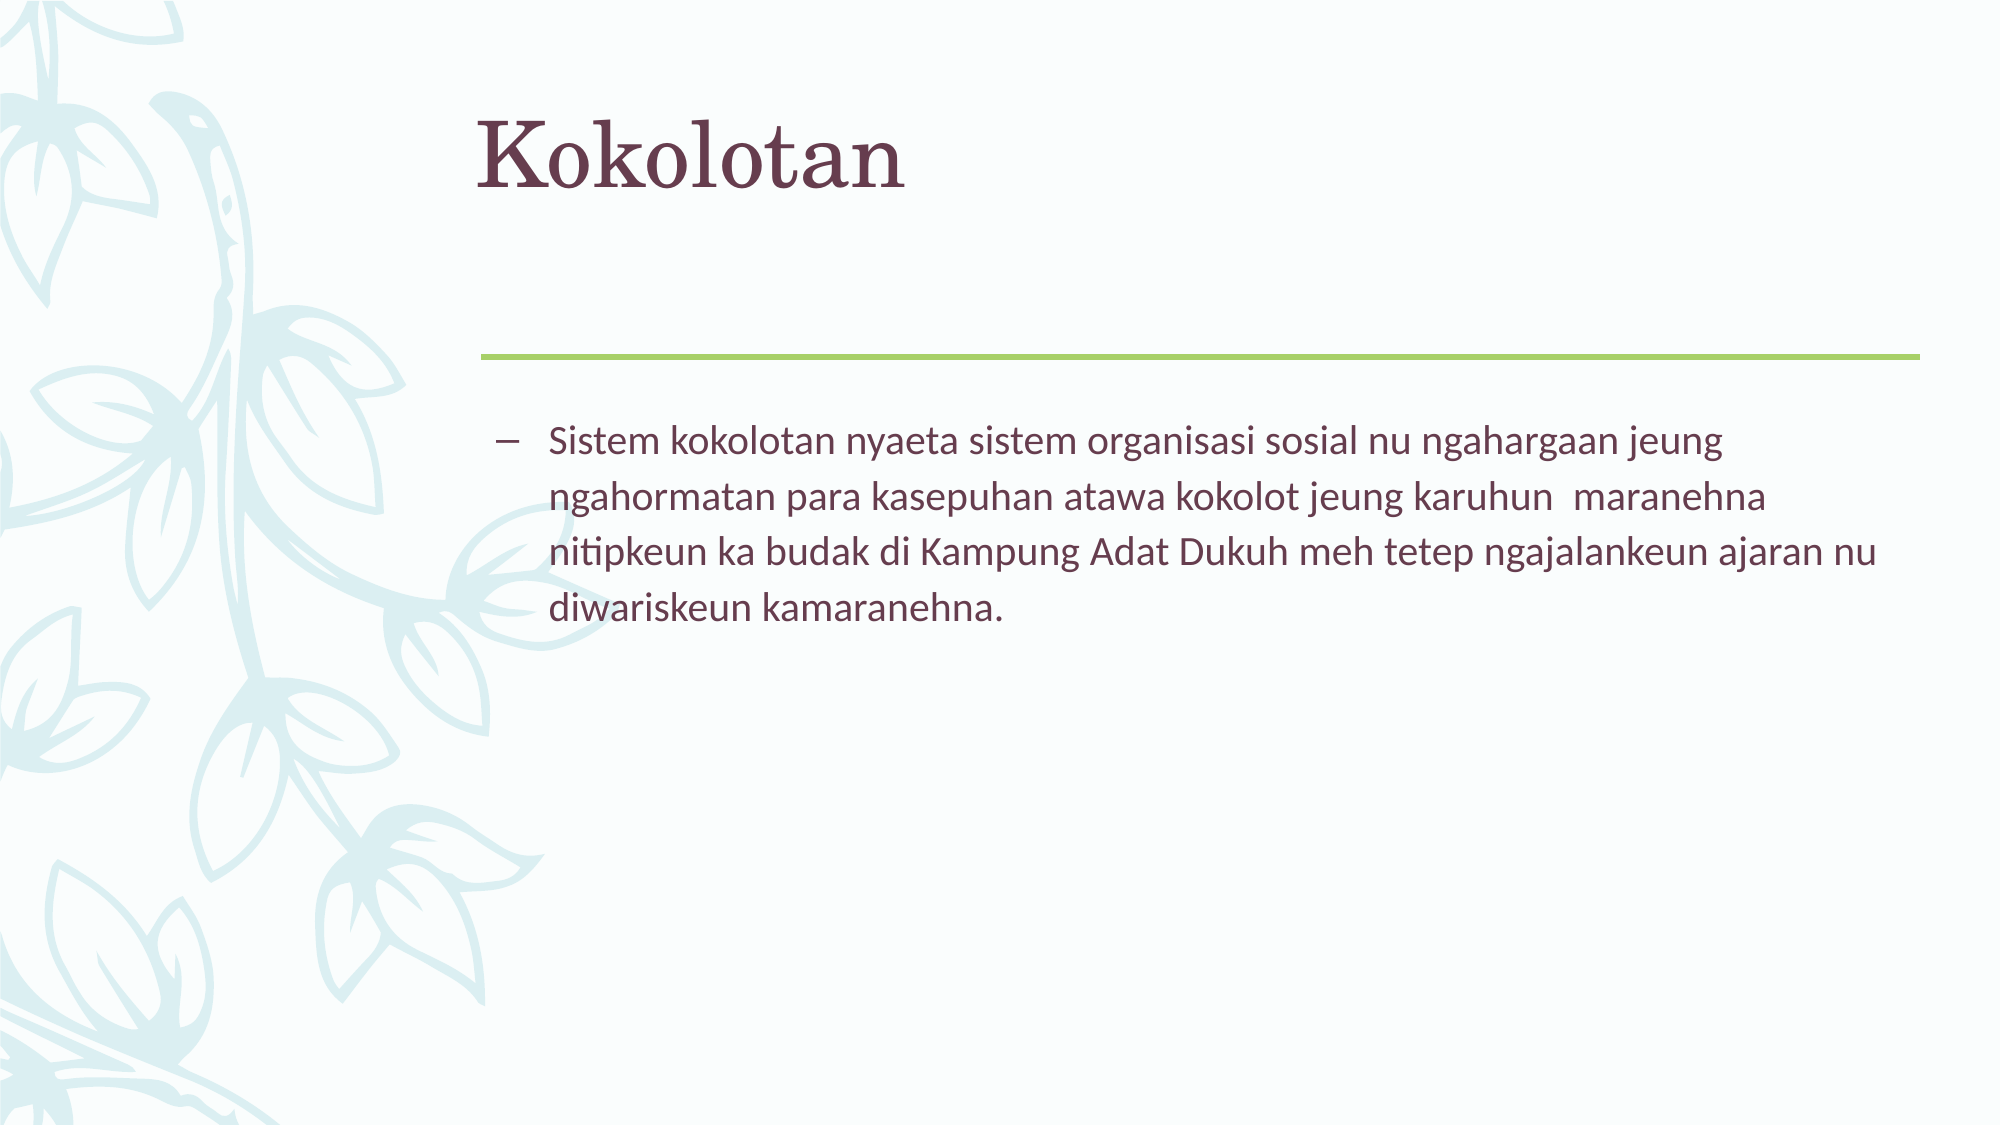

# Kokolotan
Sistem kokolotan nyaeta sistem organisasi sosial nu ngahargaan jeung ngahormatan para kasepuhan atawa kokolot jeung karuhun  maranehna nitipkeun ka budak di Kampung Adat Dukuh meh tetep ngajalankeun ajaran nu diwariskeun kamaranehna.